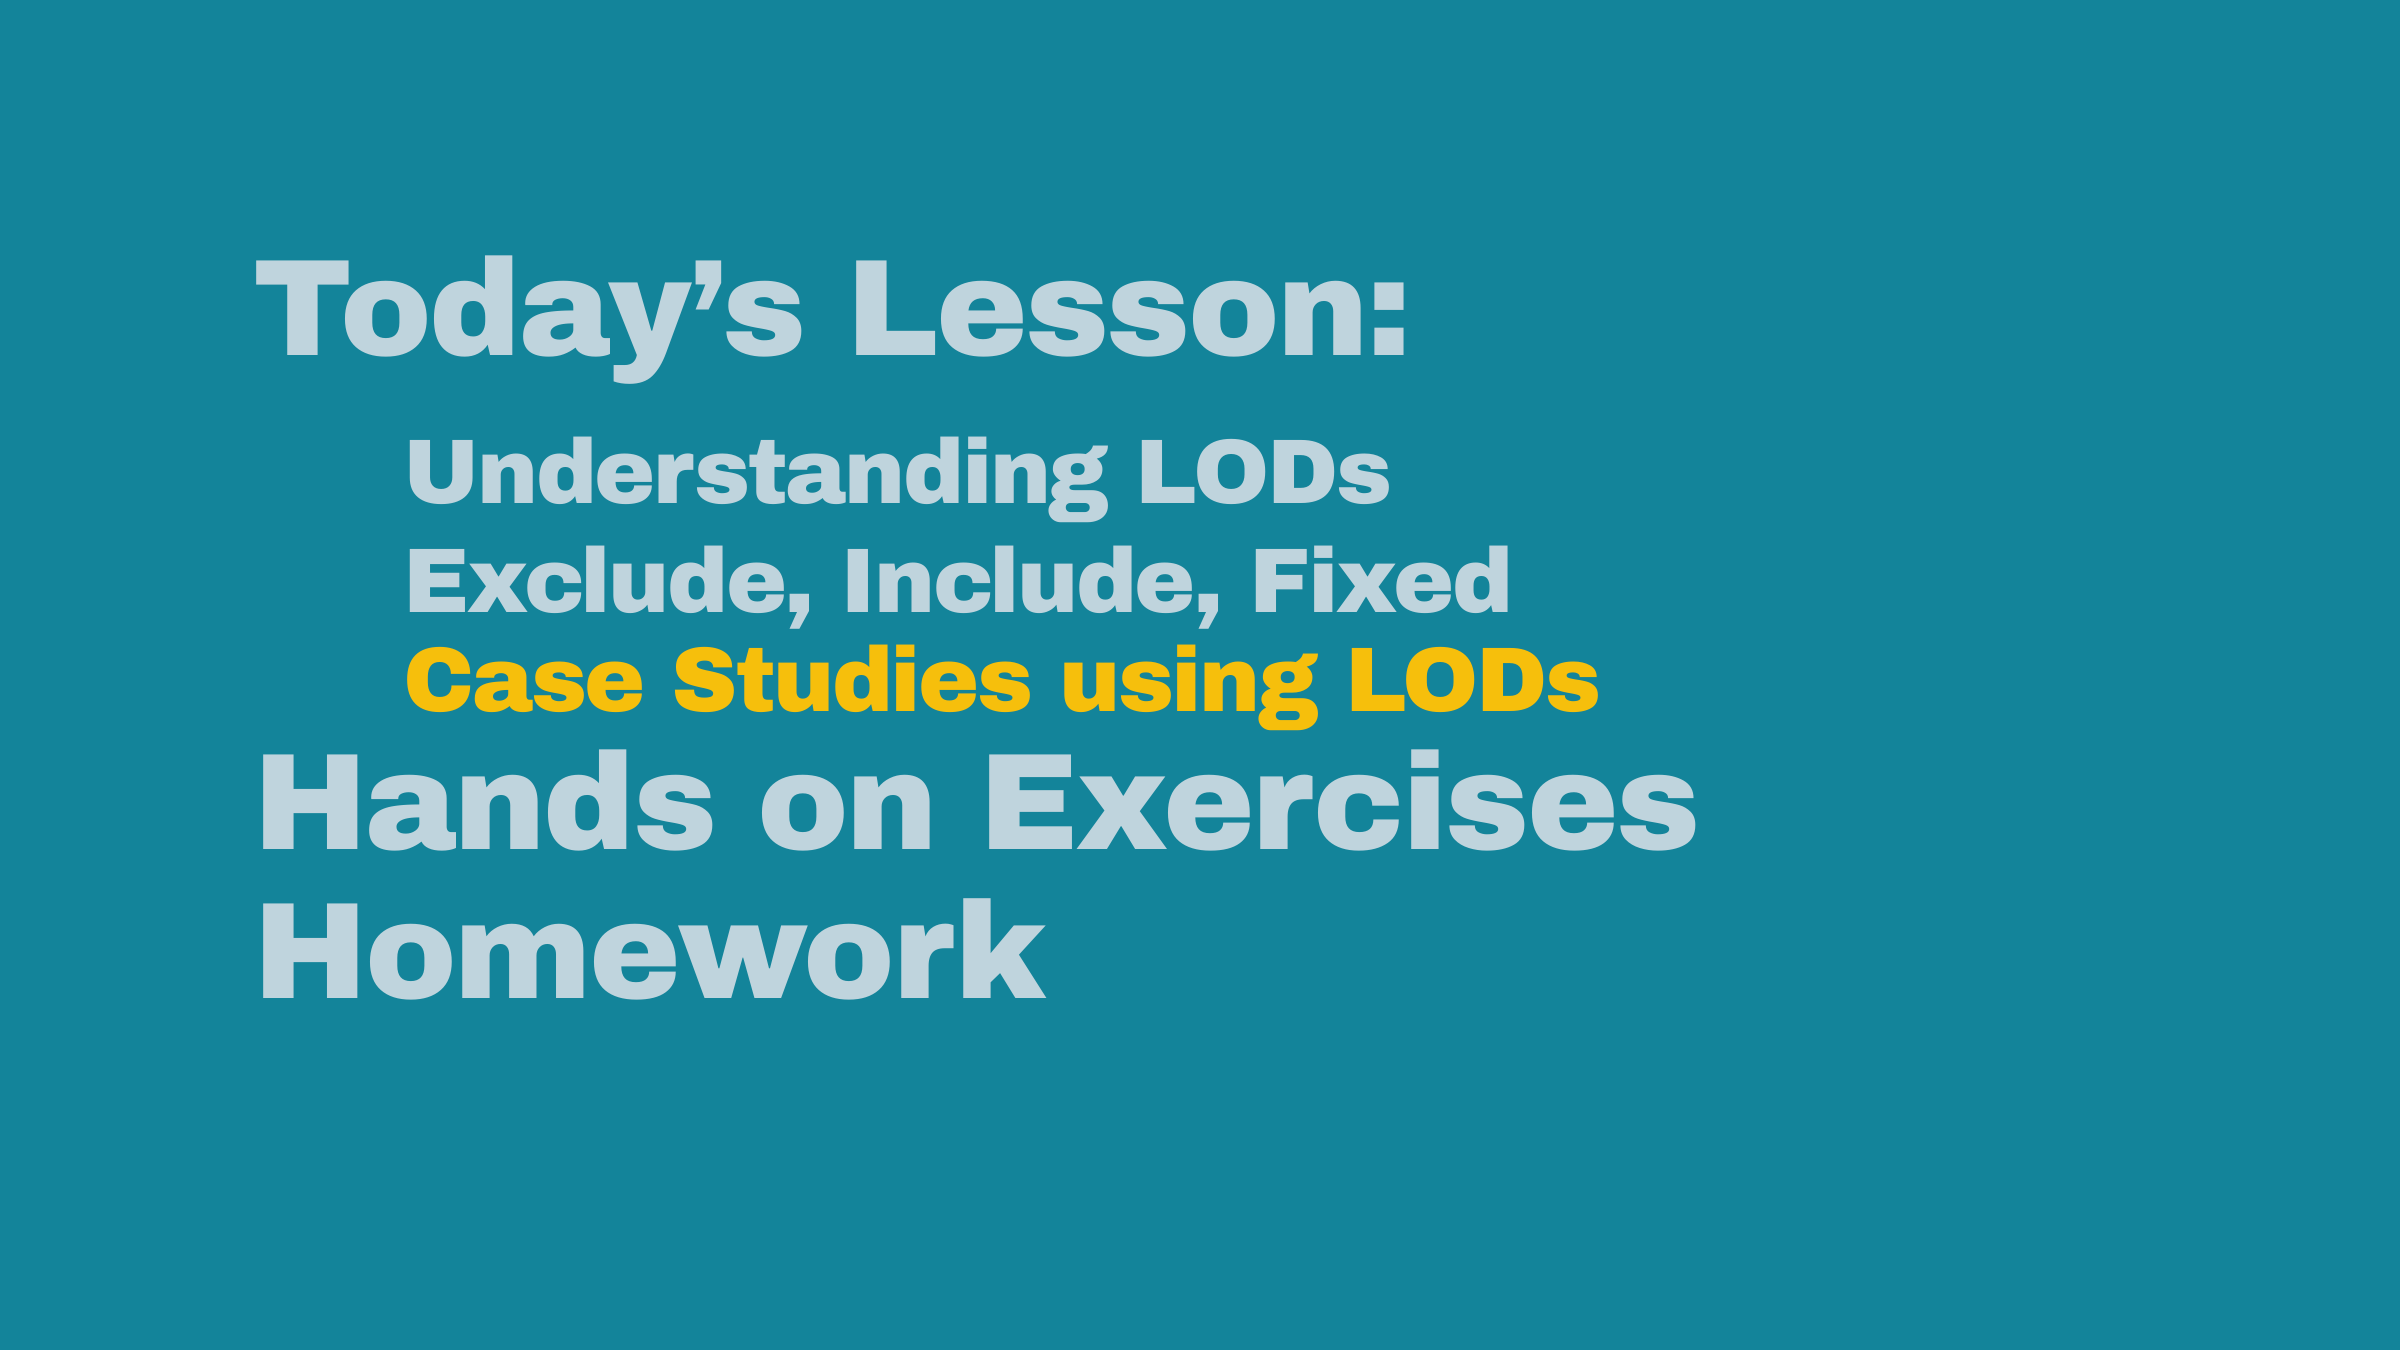

# Today’s Lesson: Understanding LODs Exclude, Include, Fixed Case Studies using LODs Hands on Exercises Homework